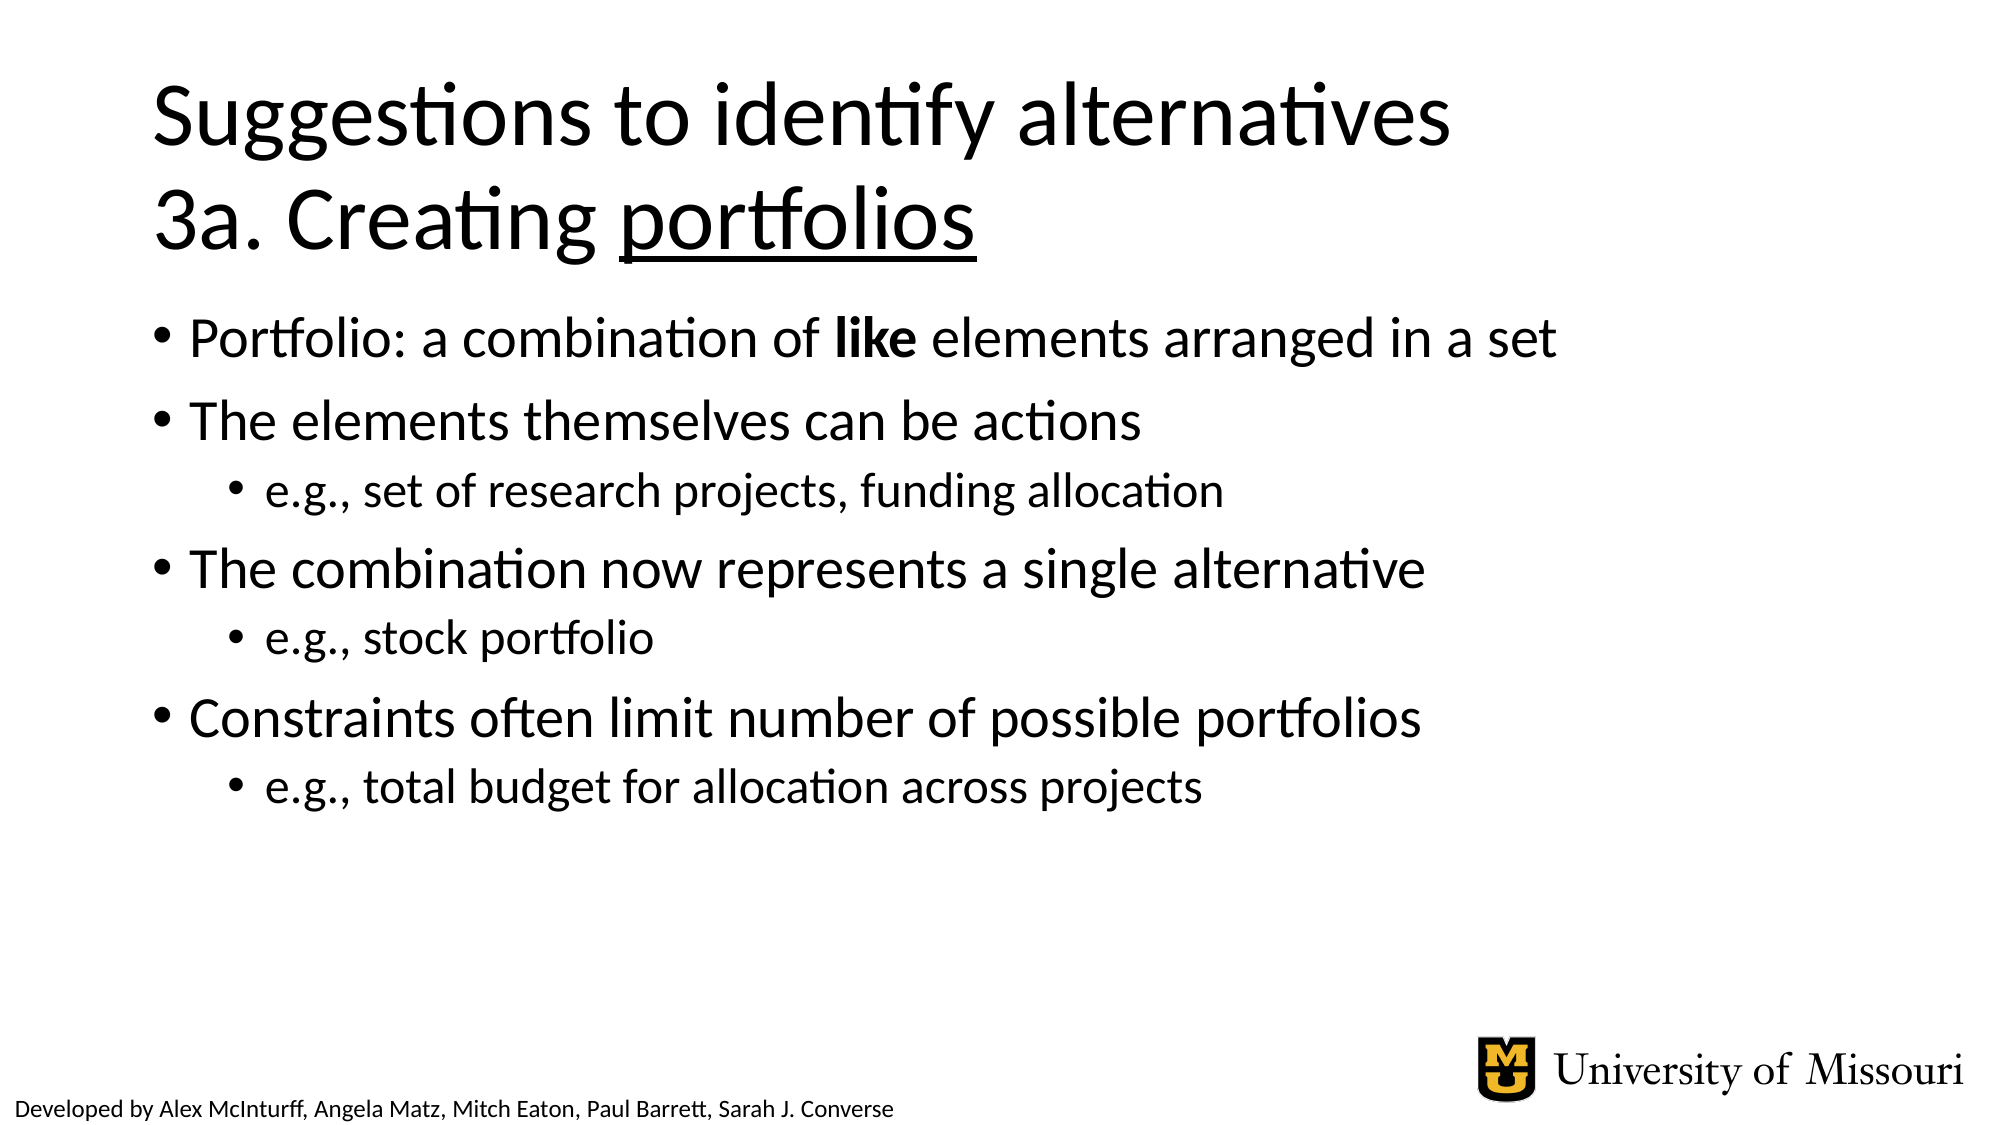

Suggestions to identify alternatives
# 3a. Creating portfolios
Portfolio: a combination of like elements arranged in a set
The elements themselves can be actions
e.g., set of research projects, funding allocation
The combination now represents a single alternative
e.g., stock portfolio
Constraints often limit number of possible portfolios
e.g., total budget for allocation across projects

Developed by Alex McInturff, Angela Matz, Mitch Eaton, Paul Barrett, Sarah J. Converse